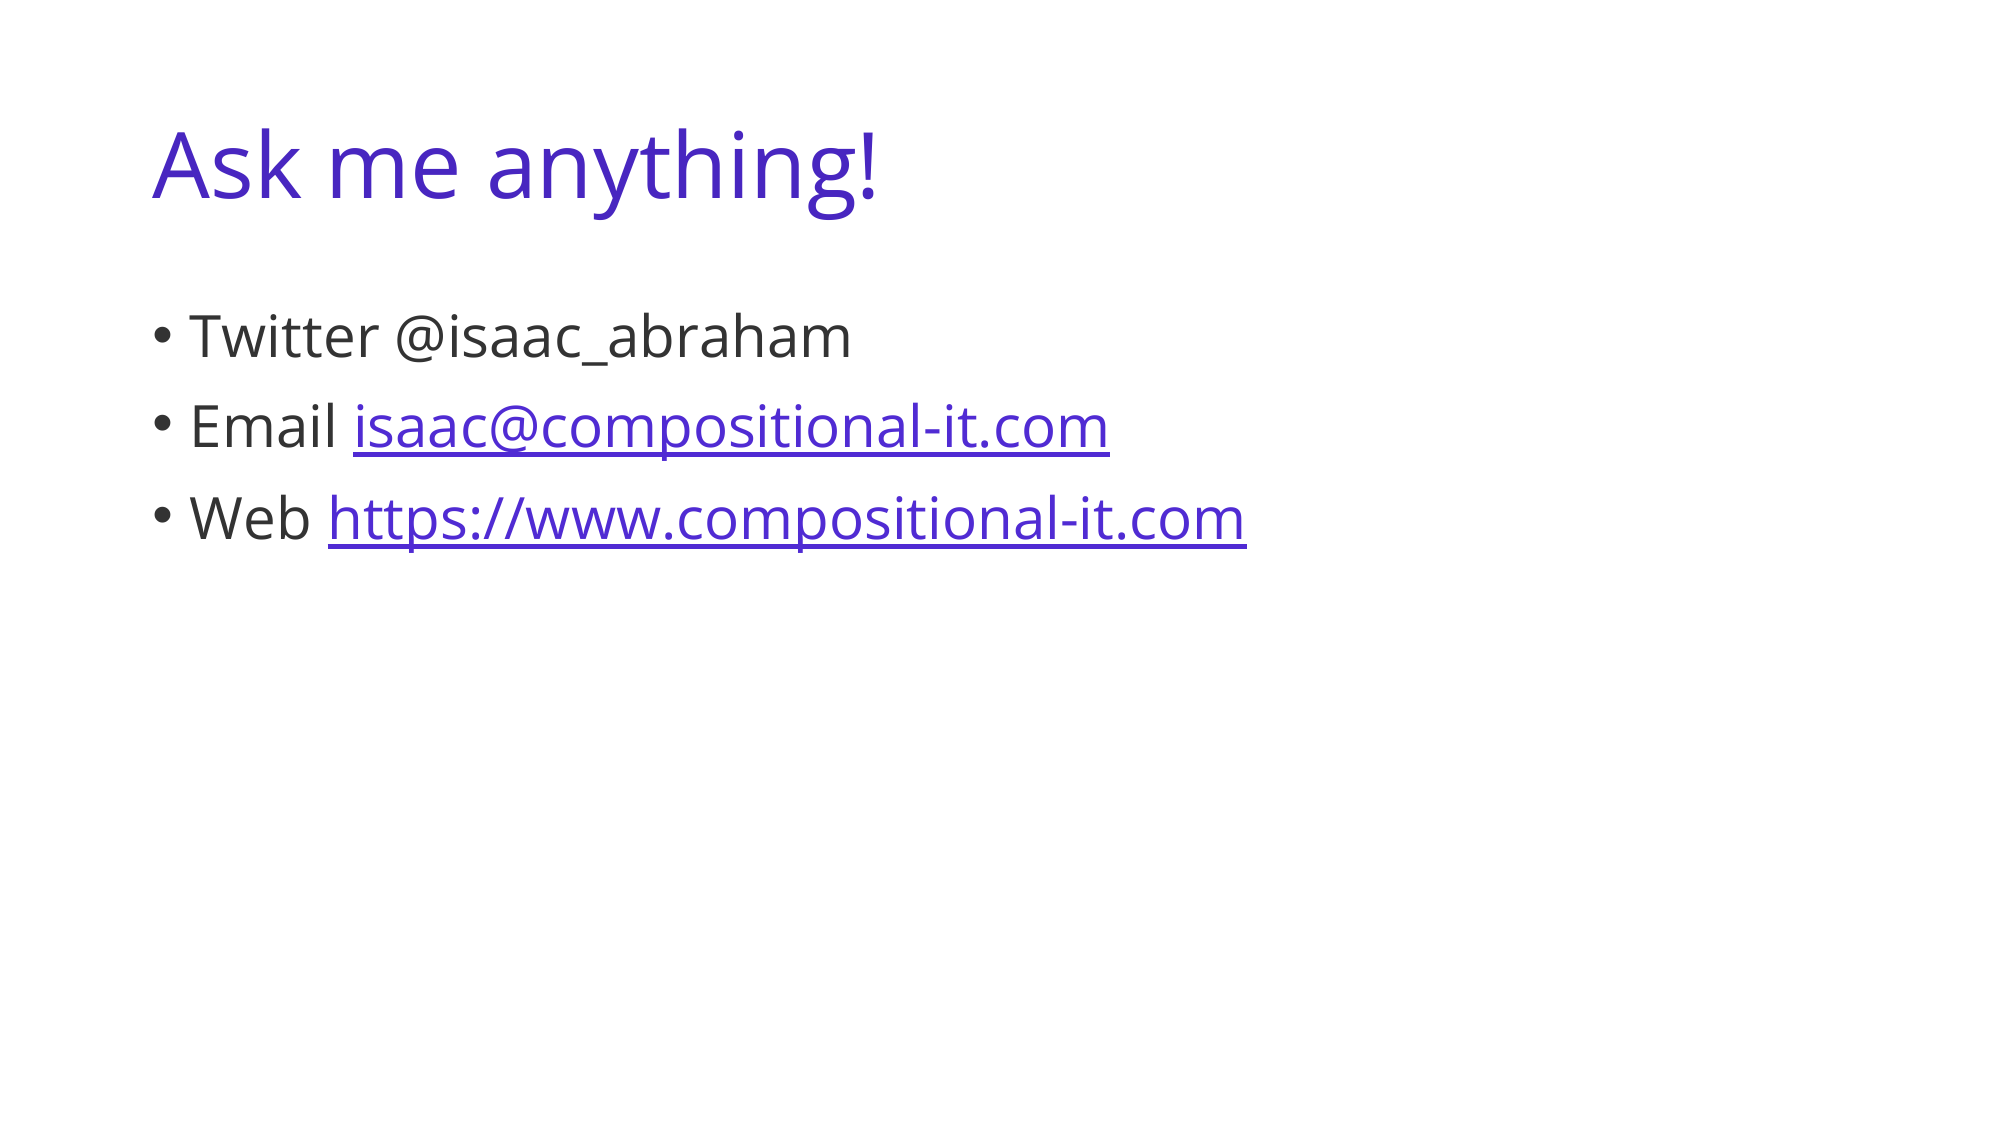

# Ask me anything!
Twitter @isaac_abraham
Email isaac@compositional-it.com
Web https://www.compositional-it.com